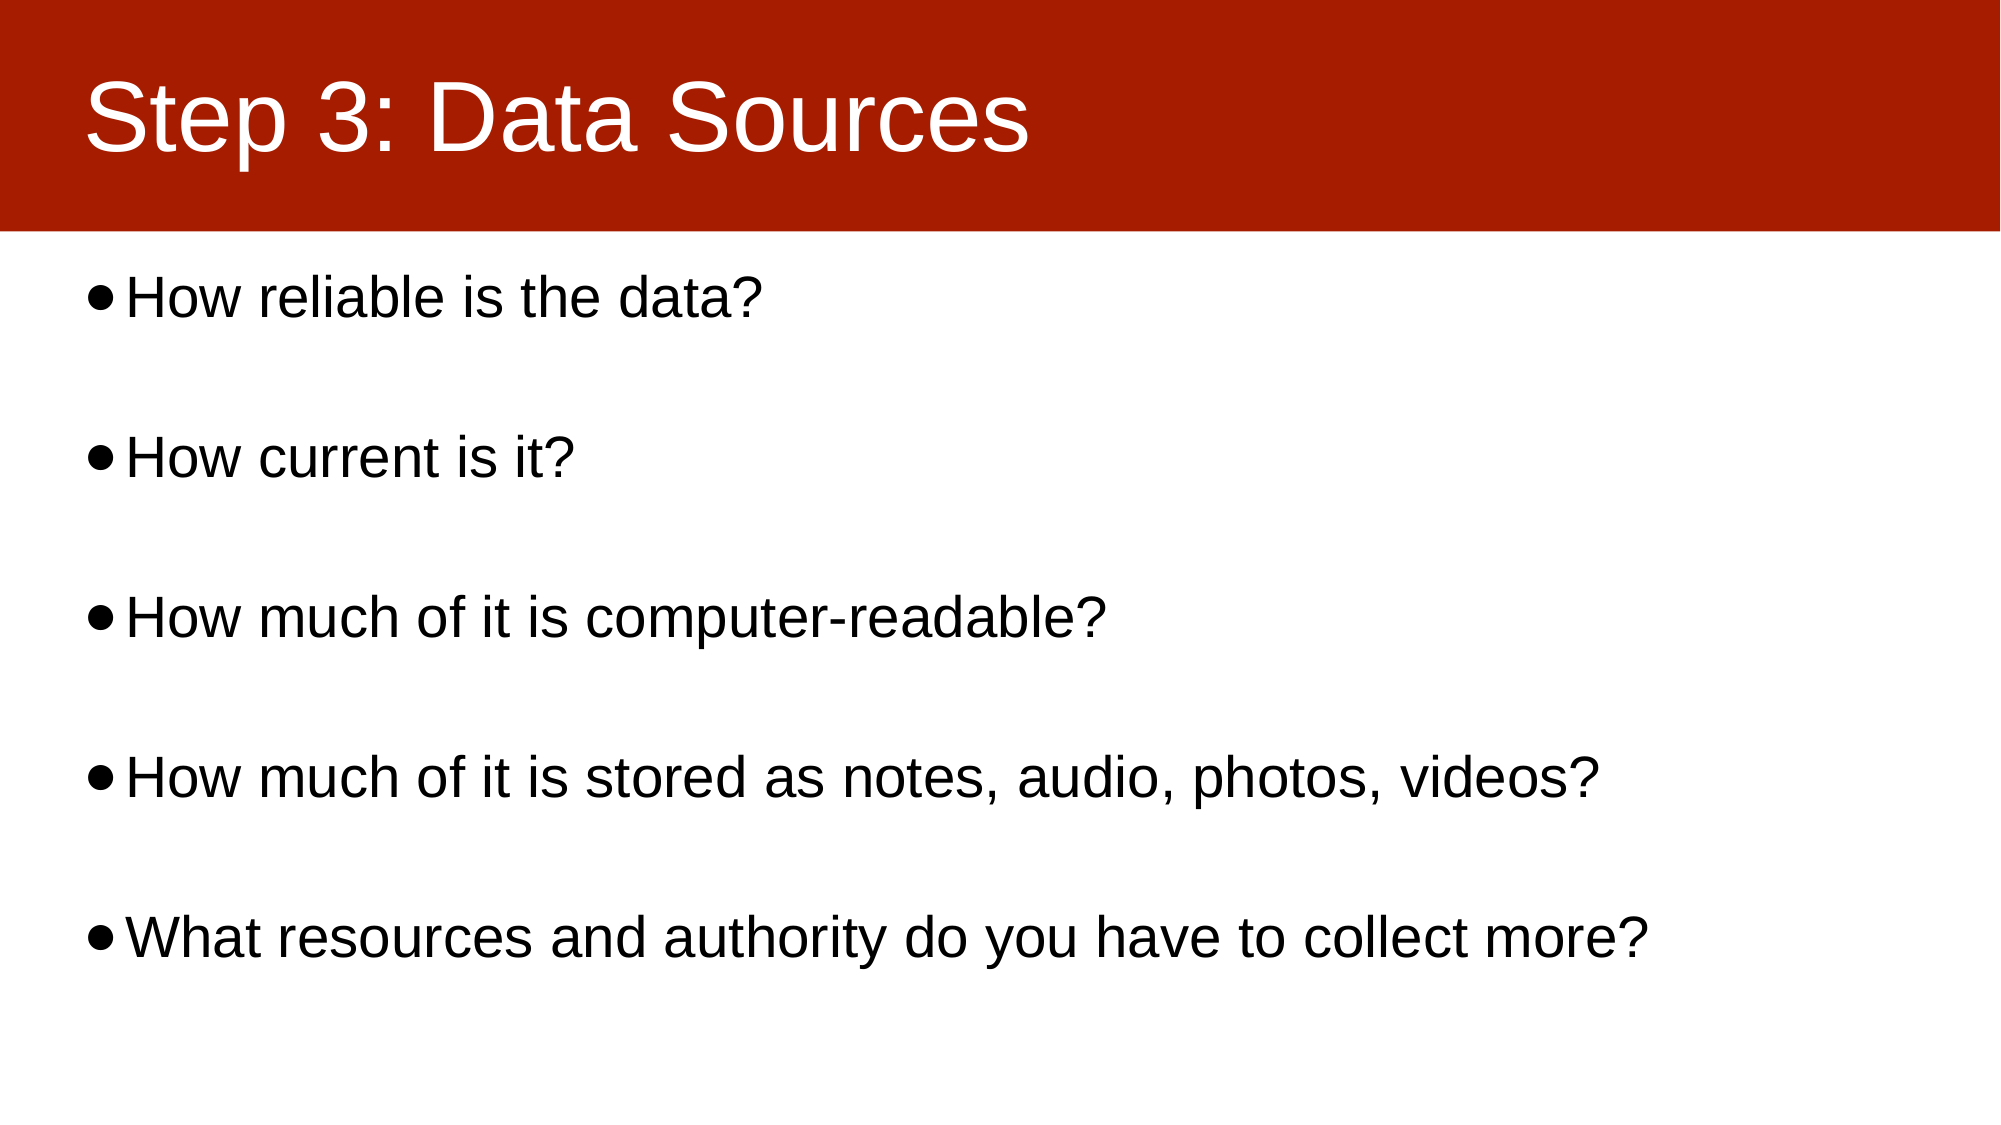

# Step 3: Data Sources
How reliable is the data?

How current is it?

How much of it is computer-readable?

How much of it is stored as notes, audio, photos, videos?

What resources and authority do you have to collect more?